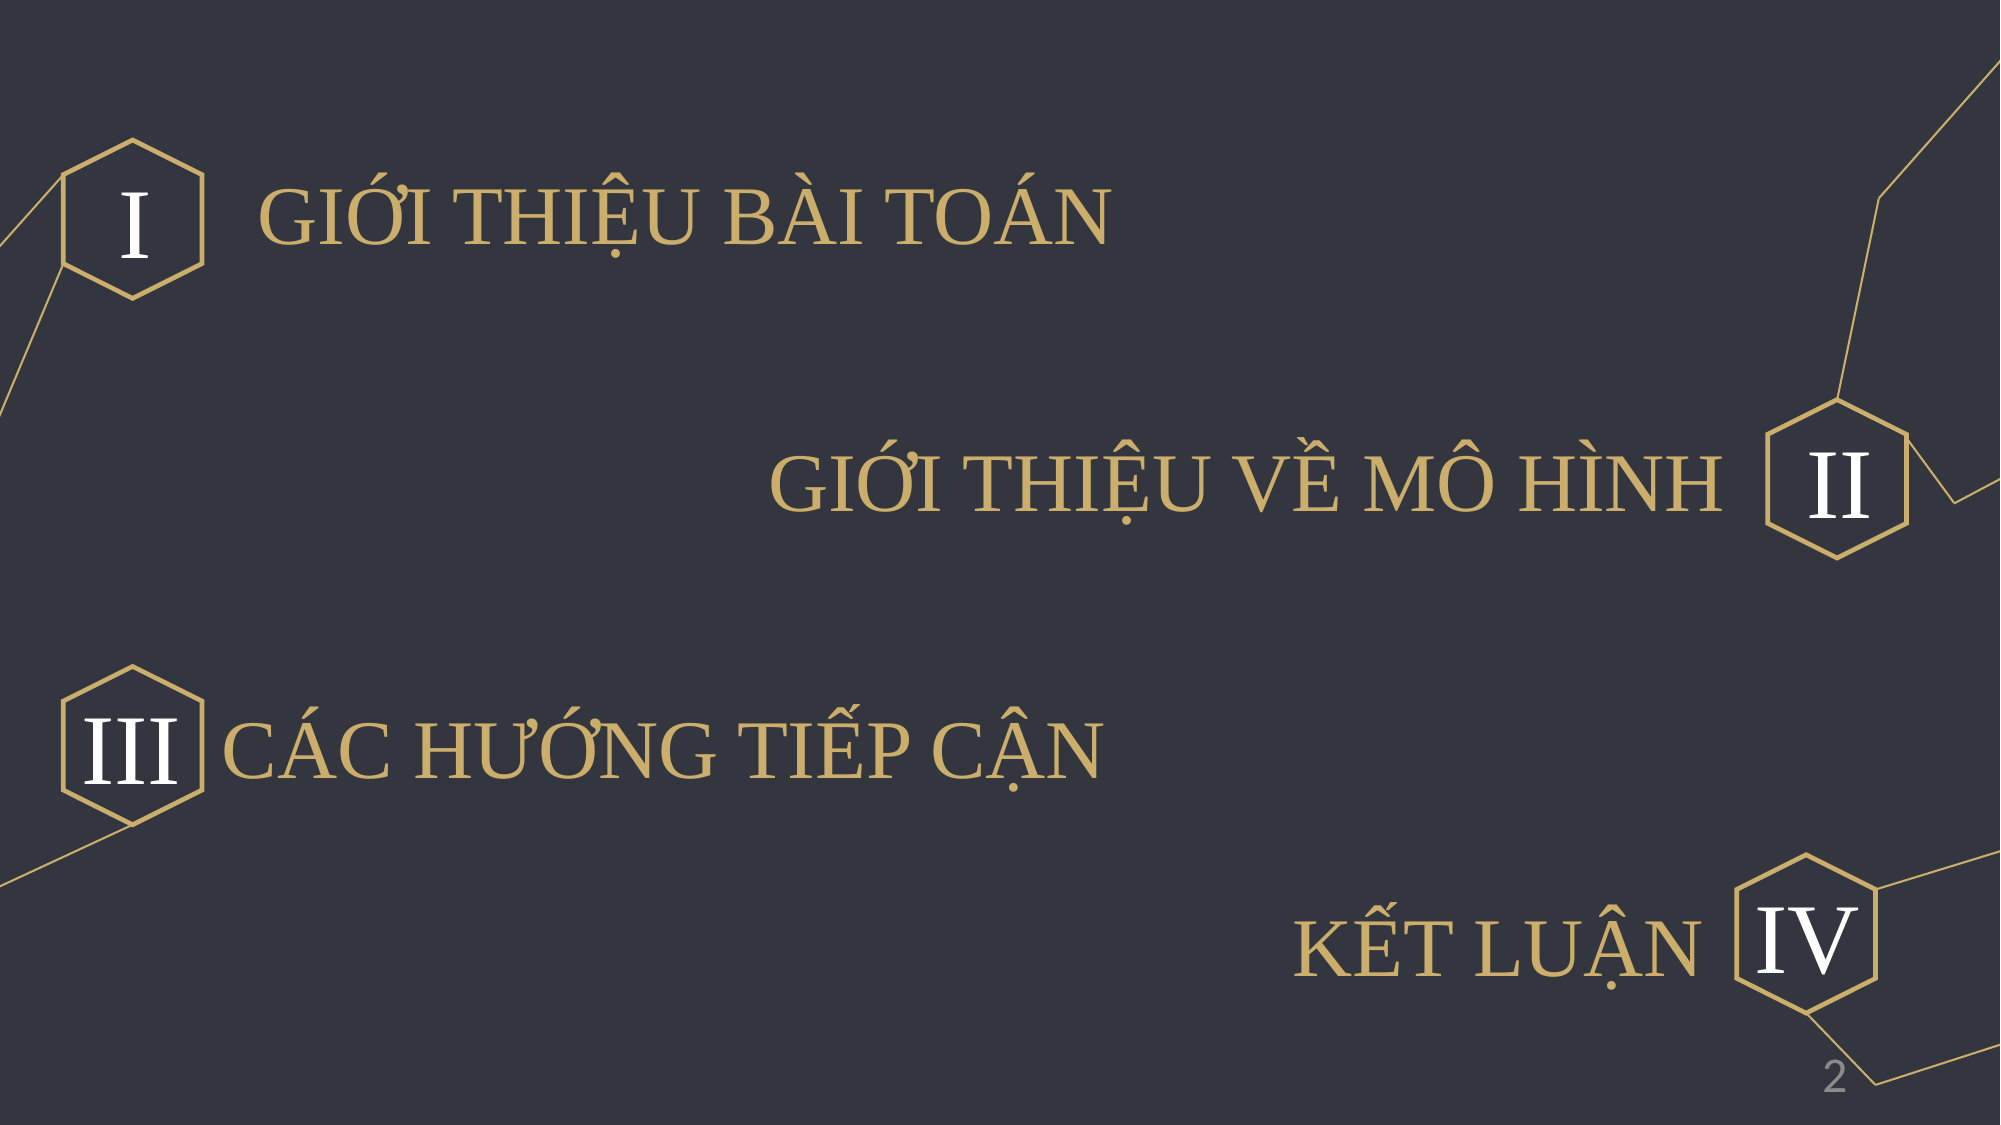

I
GIỚI THIỆU BÀI TOÁN

II
GIỚI THIỆU VỀ MÔ HÌNH

III
CÁC HƯỚNG TIẾP CẬN

IV
KẾT LUẬN
2